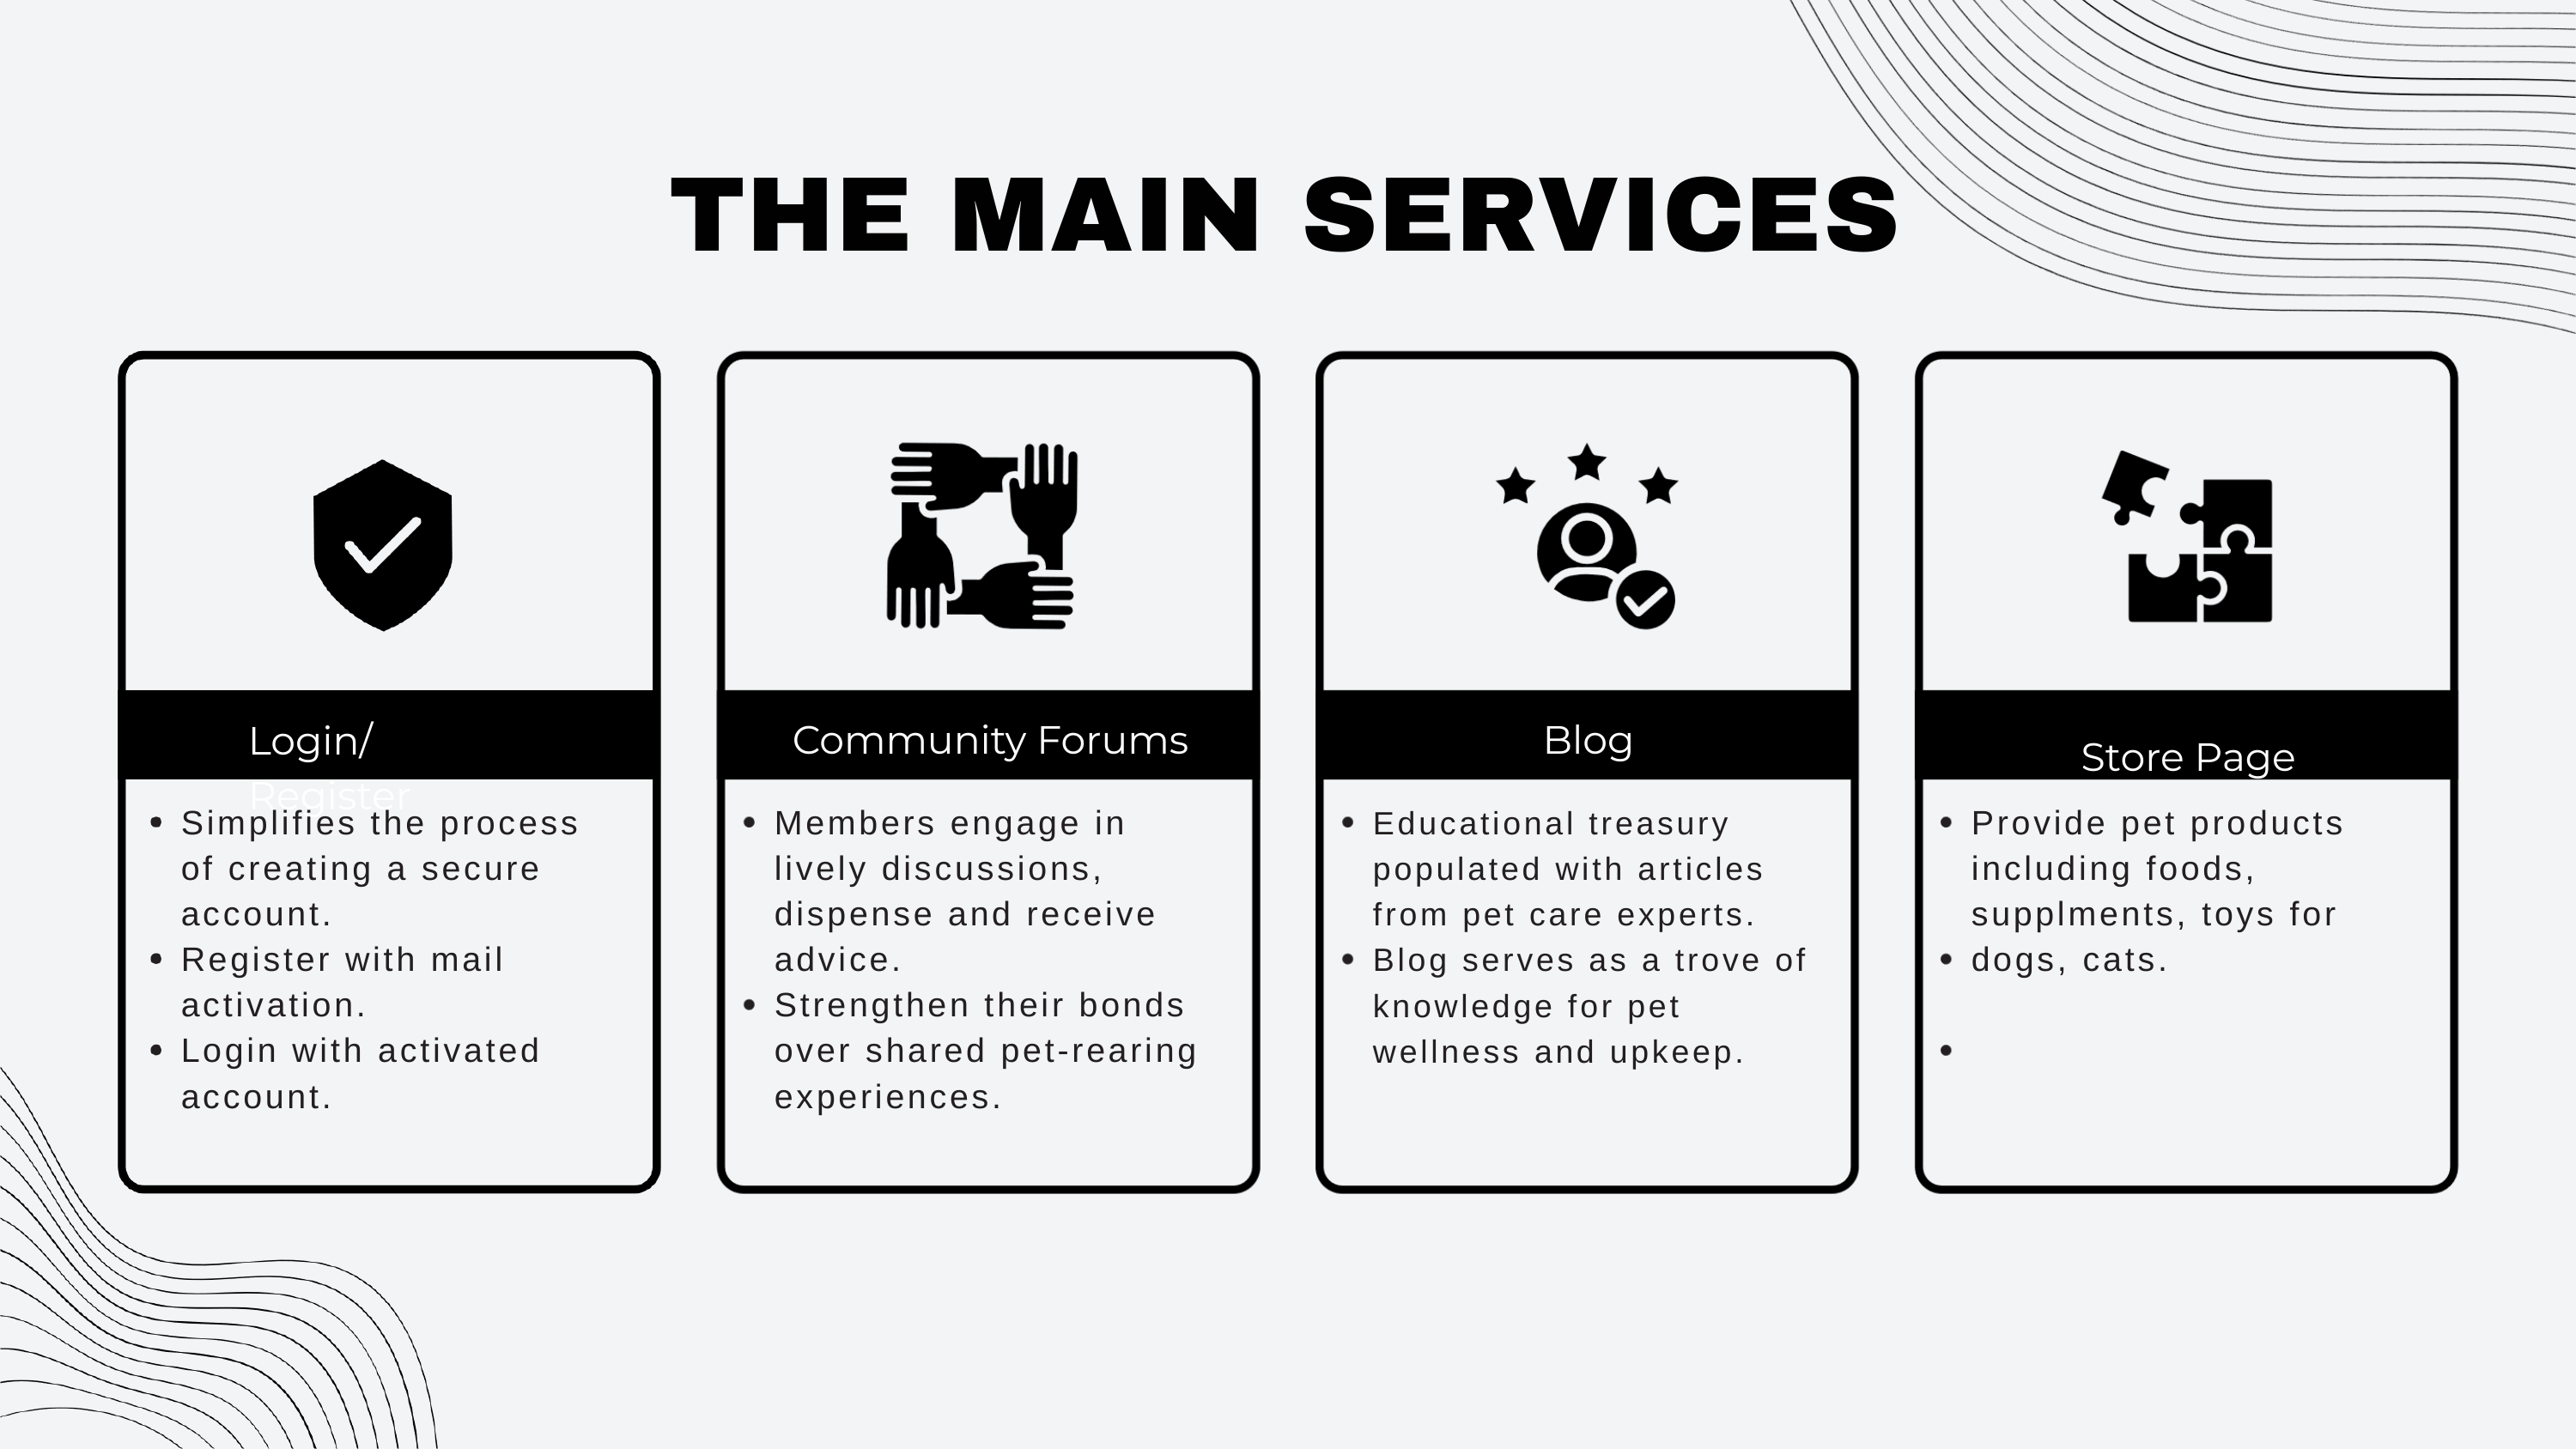

THE MAIN SERVICES

Community Forums
Blog
Login/Register
Store Page
Simplifies the process of creating a secure account.
Register with mail activation.
Login with activated account.
Members engage in lively discussions, dispense and receive advice.
Strengthen their bonds over shared pet-rearing experiences.
Educational treasury populated with articles from pet care experts.
Blog serves as a trove of knowledge for pet wellness and upkeep.
Provide pet products including foods, supplments, toys for dogs, cats.